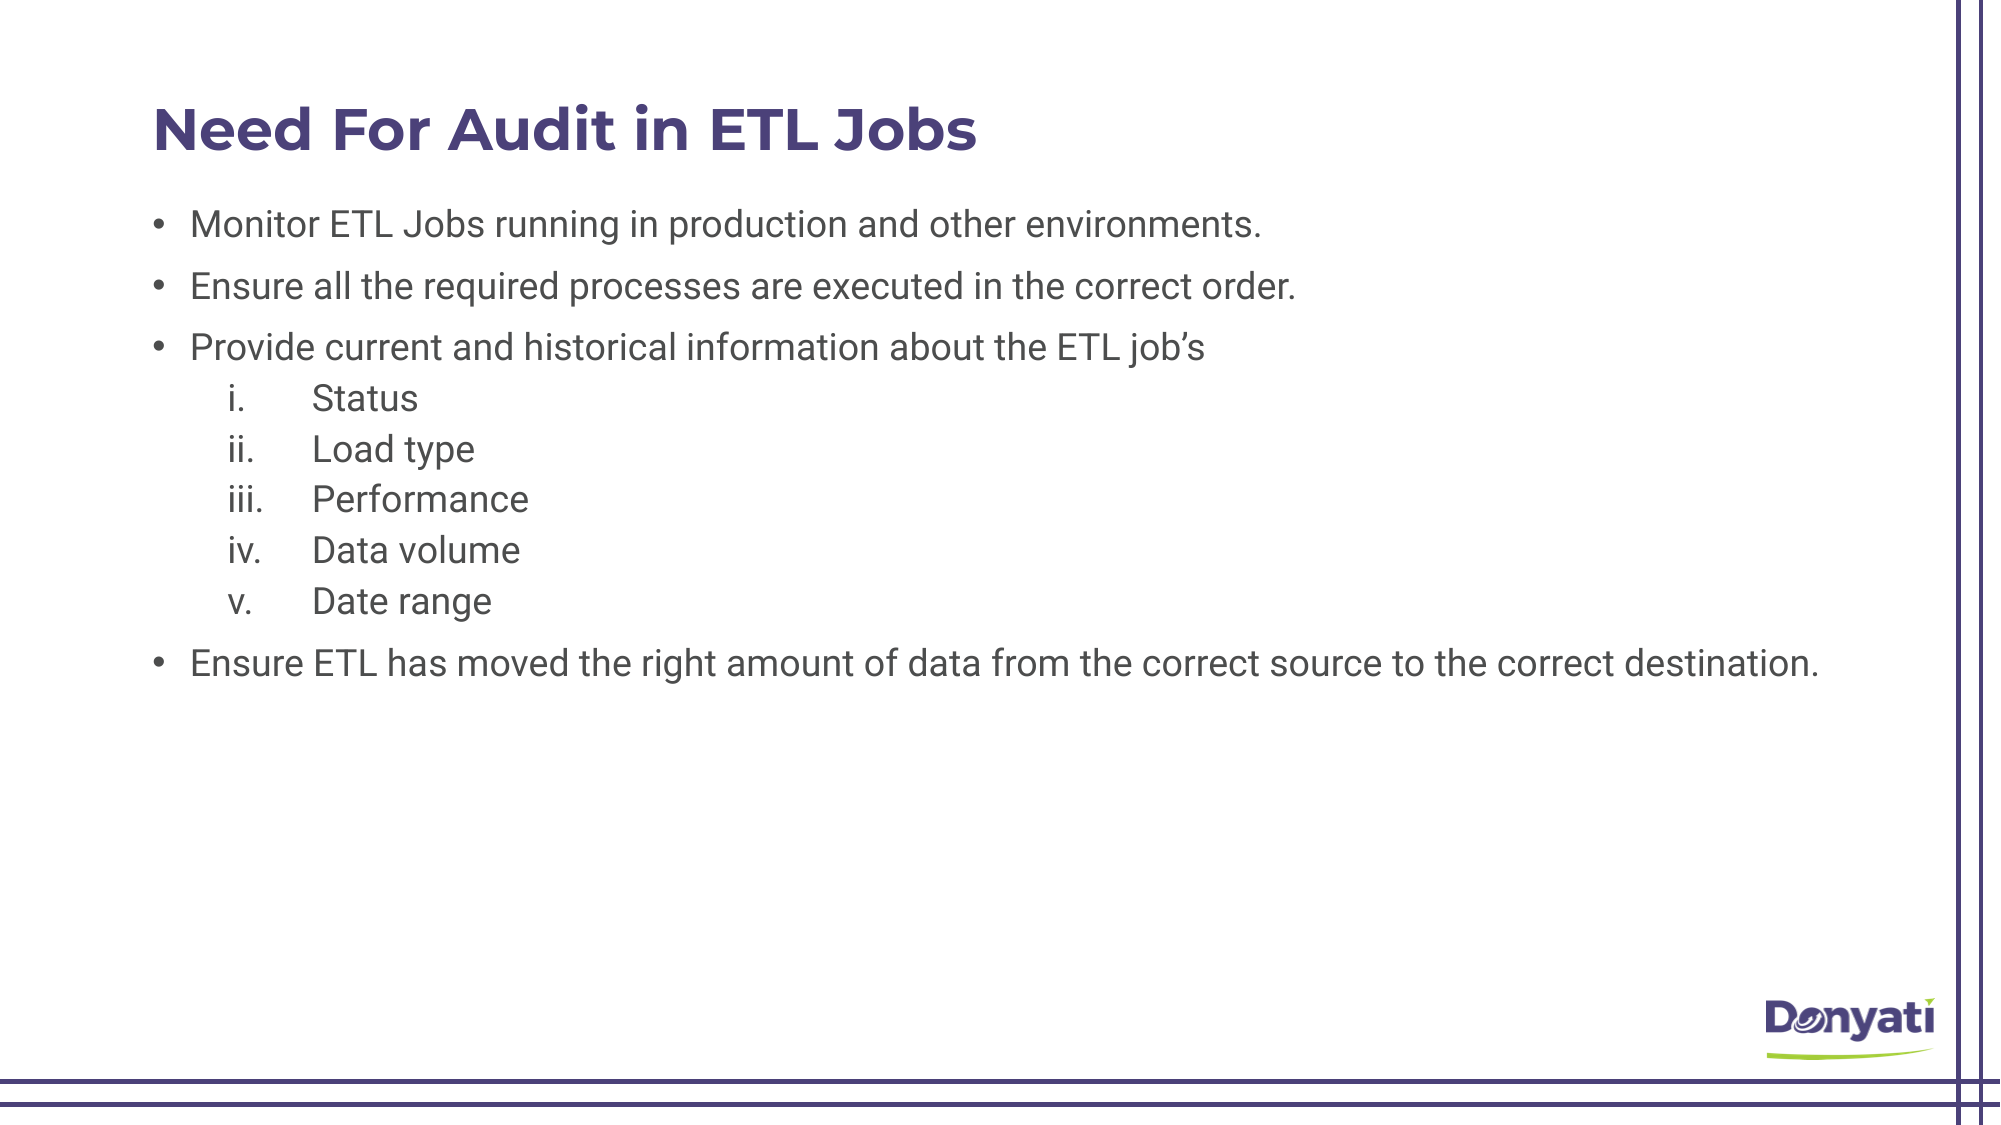

# Need For Audit in ETL Jobs
Monitor ETL Jobs running in production and other environments.
Ensure all the required processes are executed in the correct order.
Provide current and historical information about the ETL job’s
Status
Load type
Performance
Data volume
Date range
Ensure ETL has moved the right amount of data from the correct source to the correct destination.